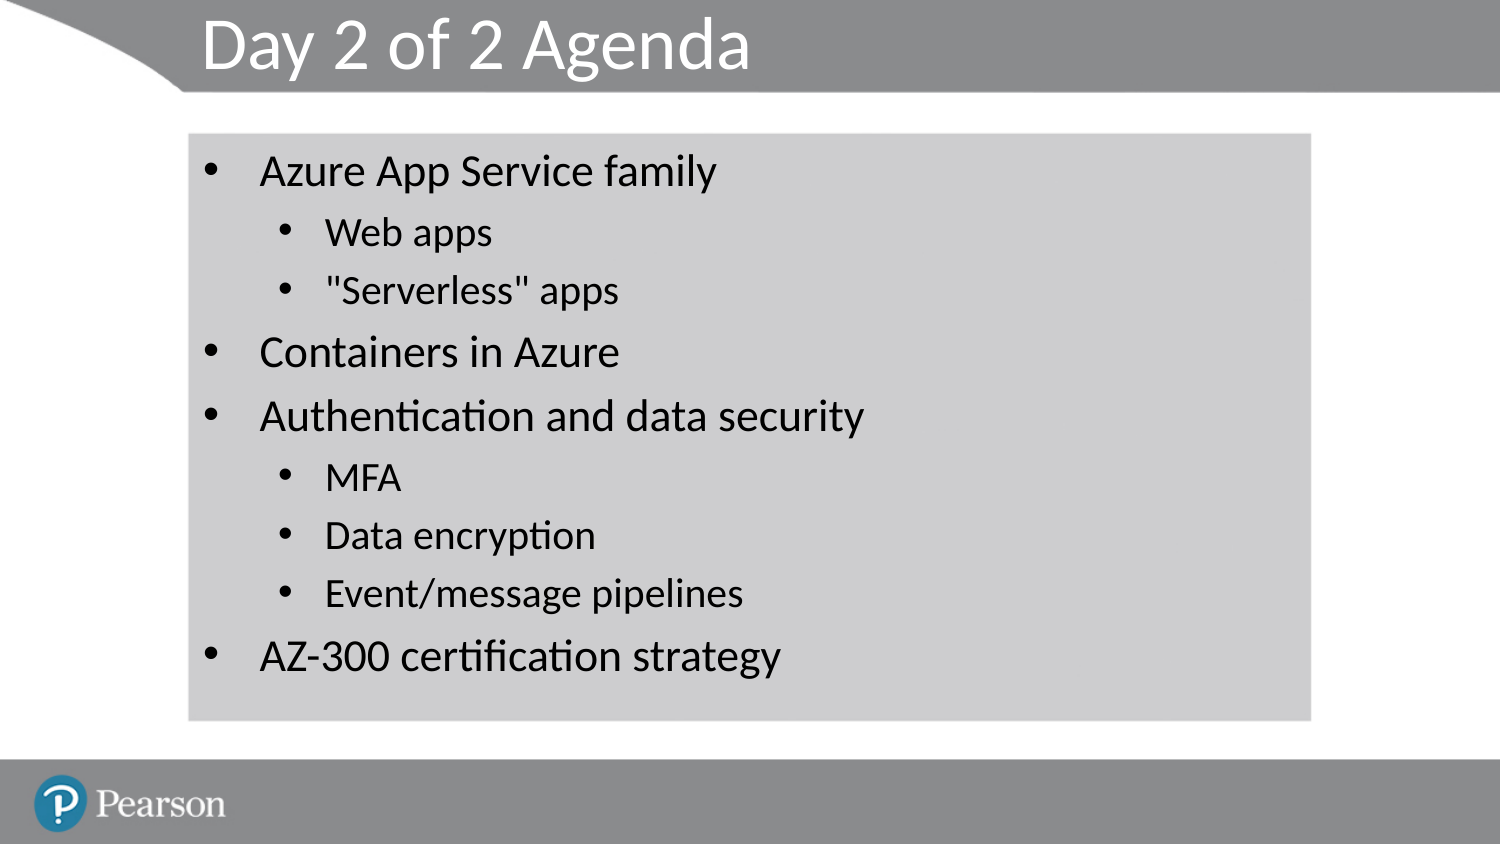

# Day 2 of 2 Agenda
Azure App Service family
Web apps
"Serverless" apps
Containers in Azure
Authentication and data security
MFA
Data encryption
Event/message pipelines
AZ-300 certification strategy